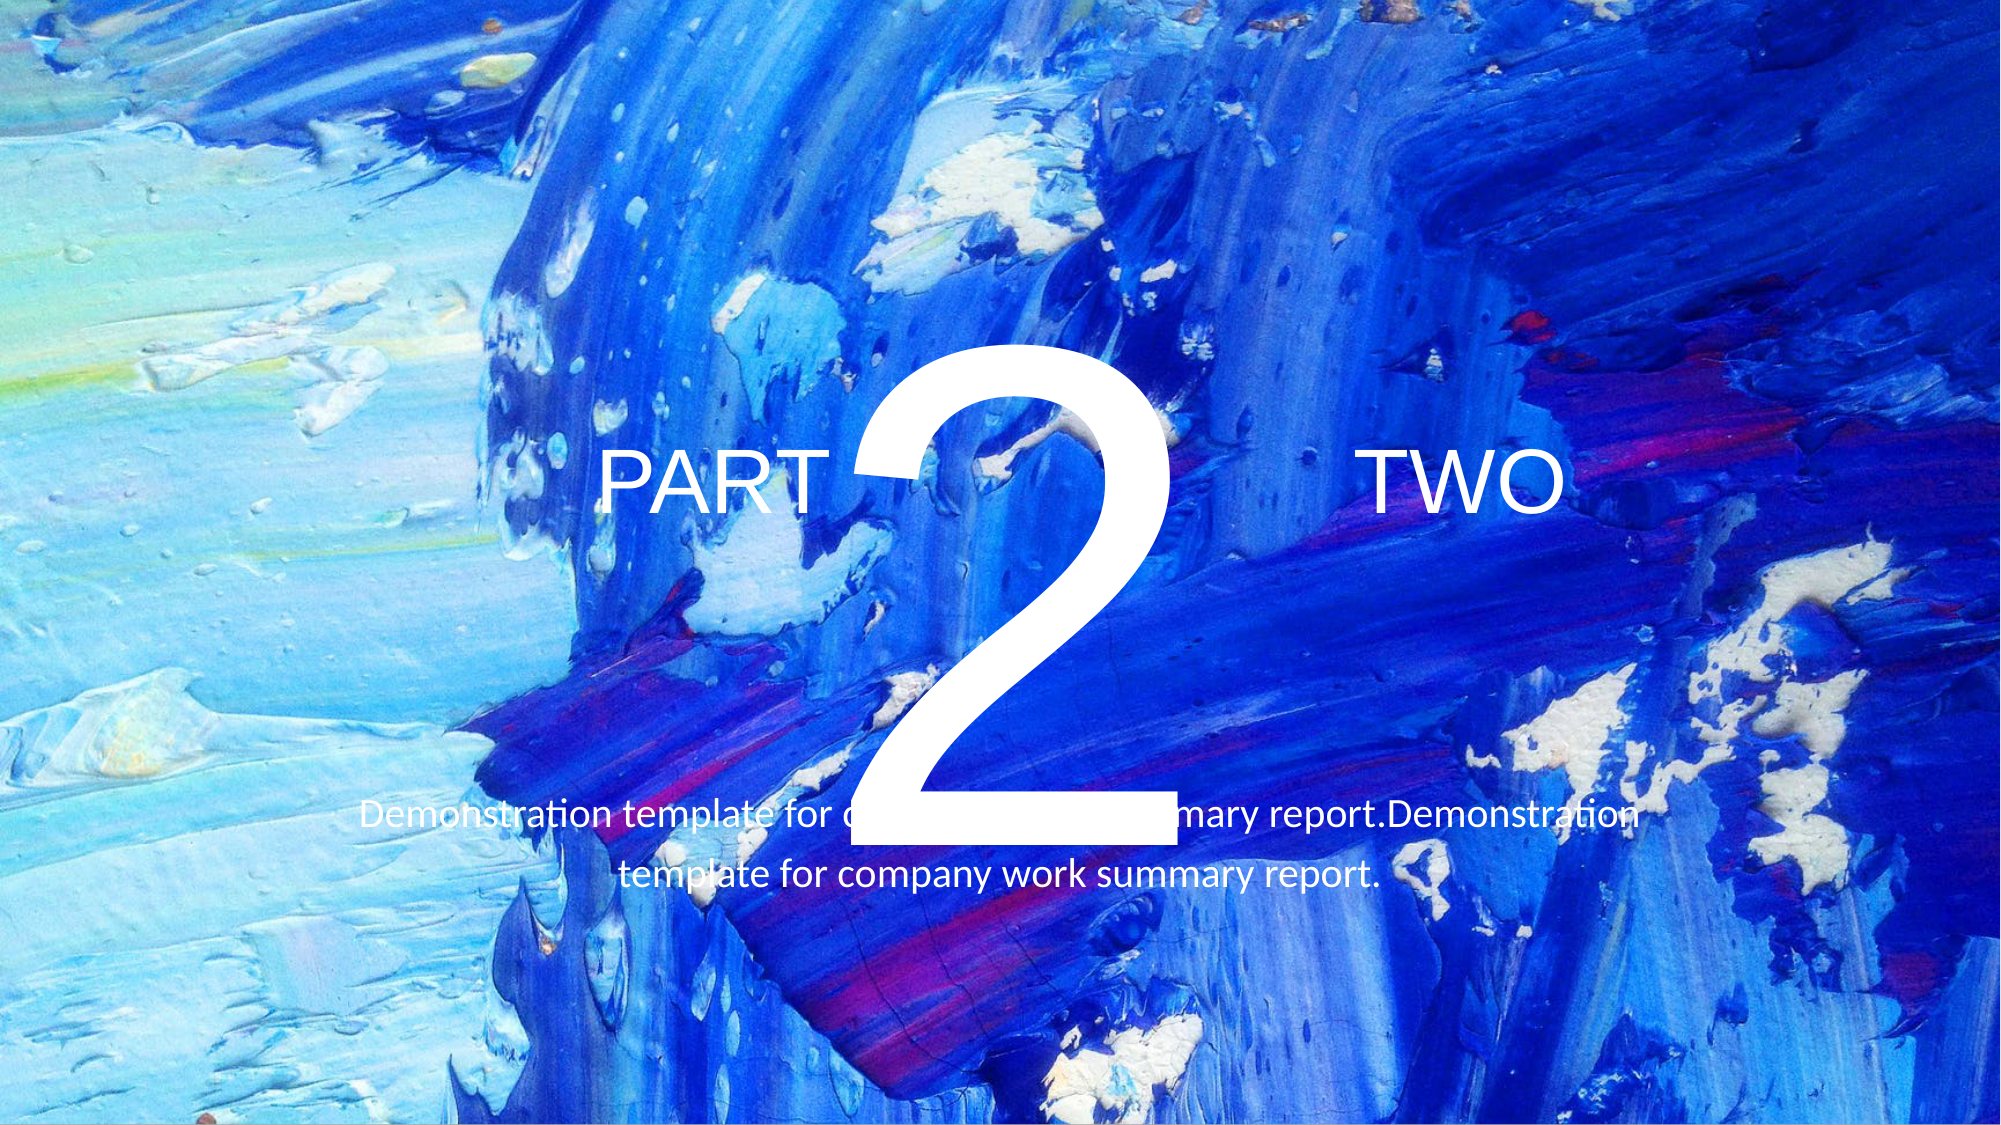

2
PART
TWO
Demonstration template for company work summary report.Demonstration template for company work summary report.